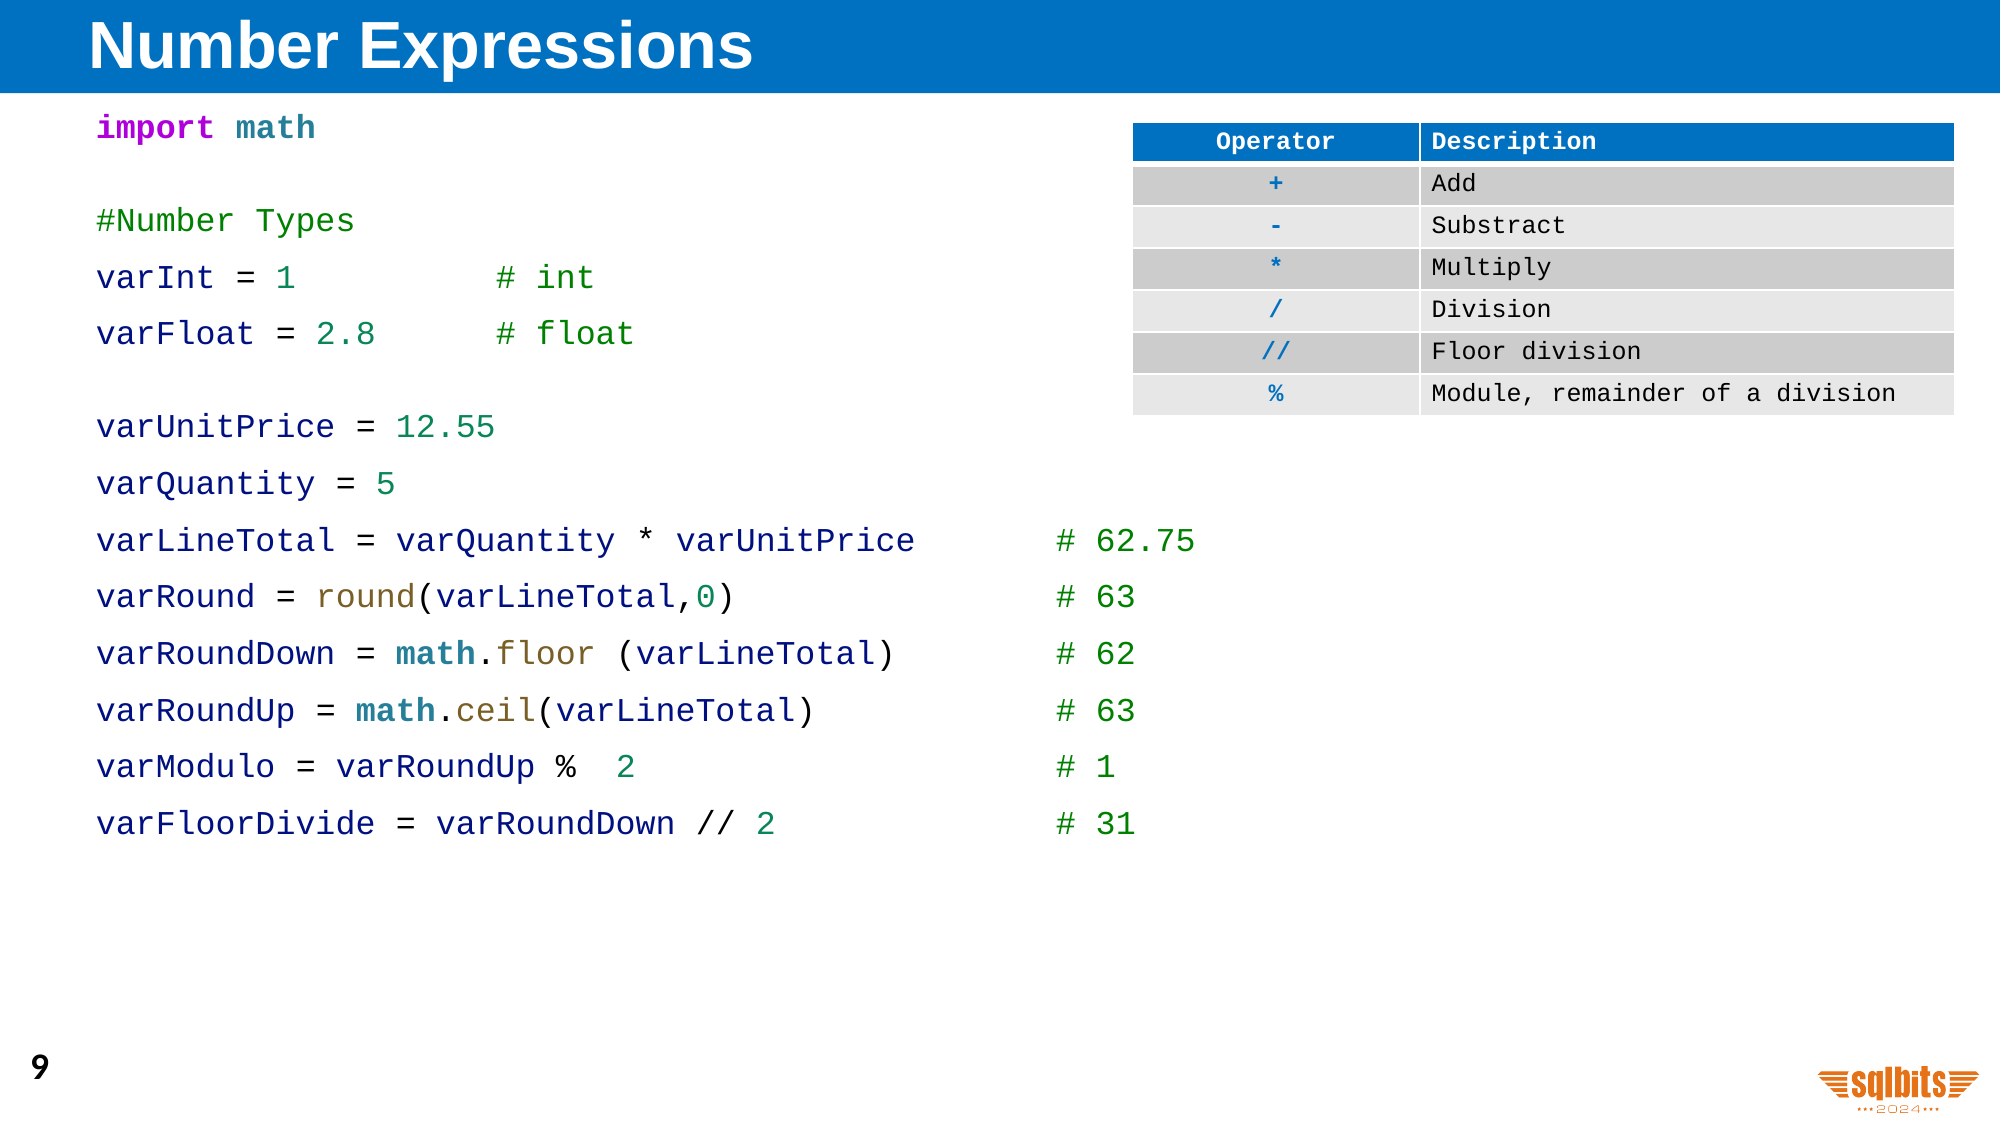

# Number Expressions
import math
#Number Types
varInt = 1          # int
varFloat = 2.8      # float
varUnitPrice = 12.55
varQuantity = 5
varLineTotal = varQuantity * varUnitPrice       # 62.75
varRound = round(varLineTotal,0)                # 63
varRoundDown = math.floor (varLineTotal)        # 62
varRoundUp = math.ceil(varLineTotal)            # 63
varModulo = varRoundUp %  2                     # 1
varFloorDivide = varRoundDown // 2              # 31

| Operator | Description |
| --- | --- |
| + | Add |
| - | Substract |
| \* | Multiply |
| / | Division |
| // | Floor division |
| % | Module, remainder of a division |
9